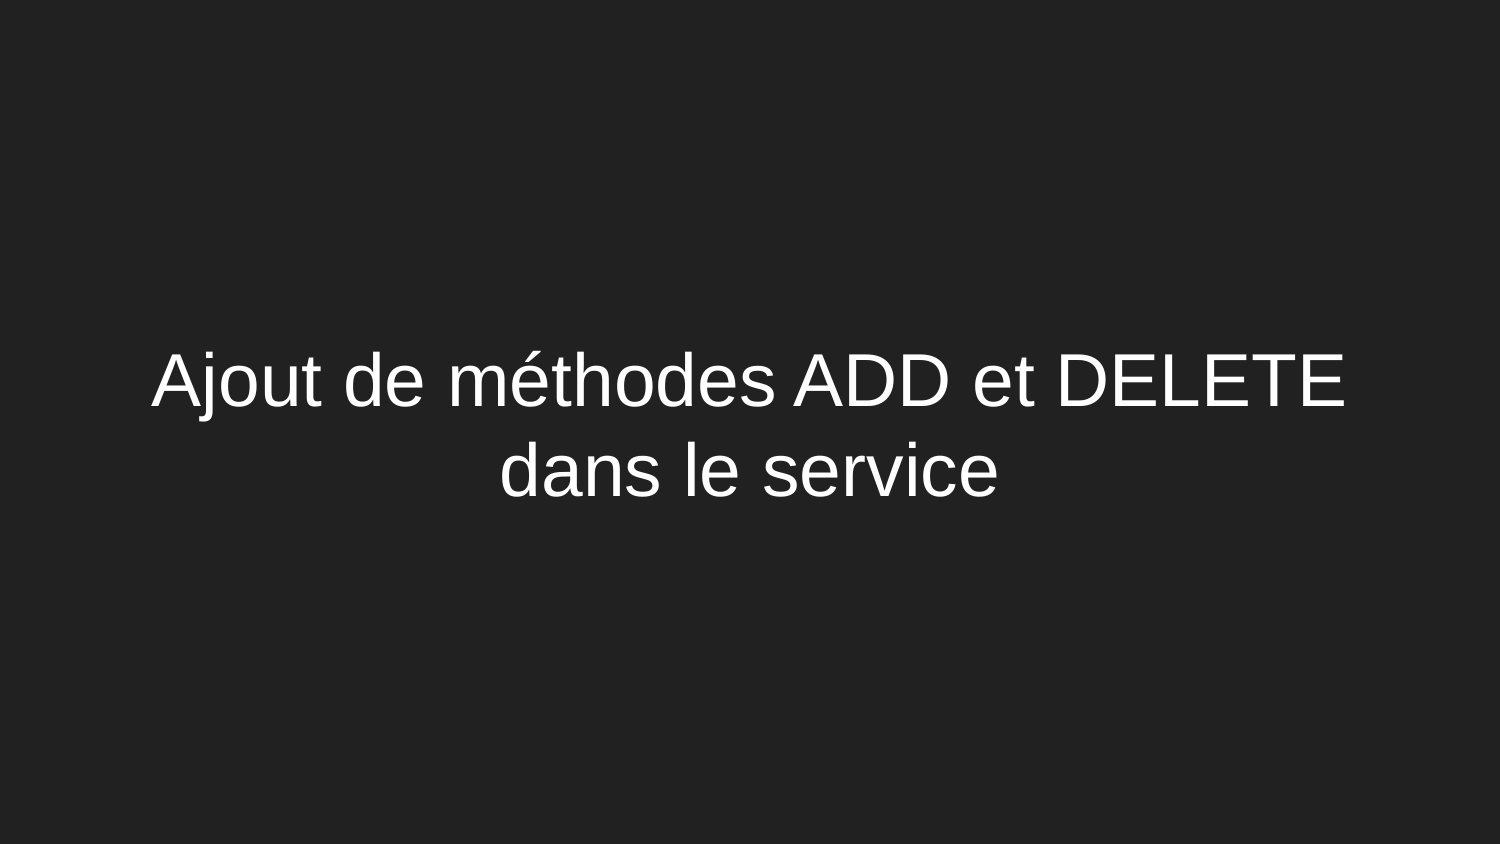

# Ajout de méthodes ADD et DELETE dans le service